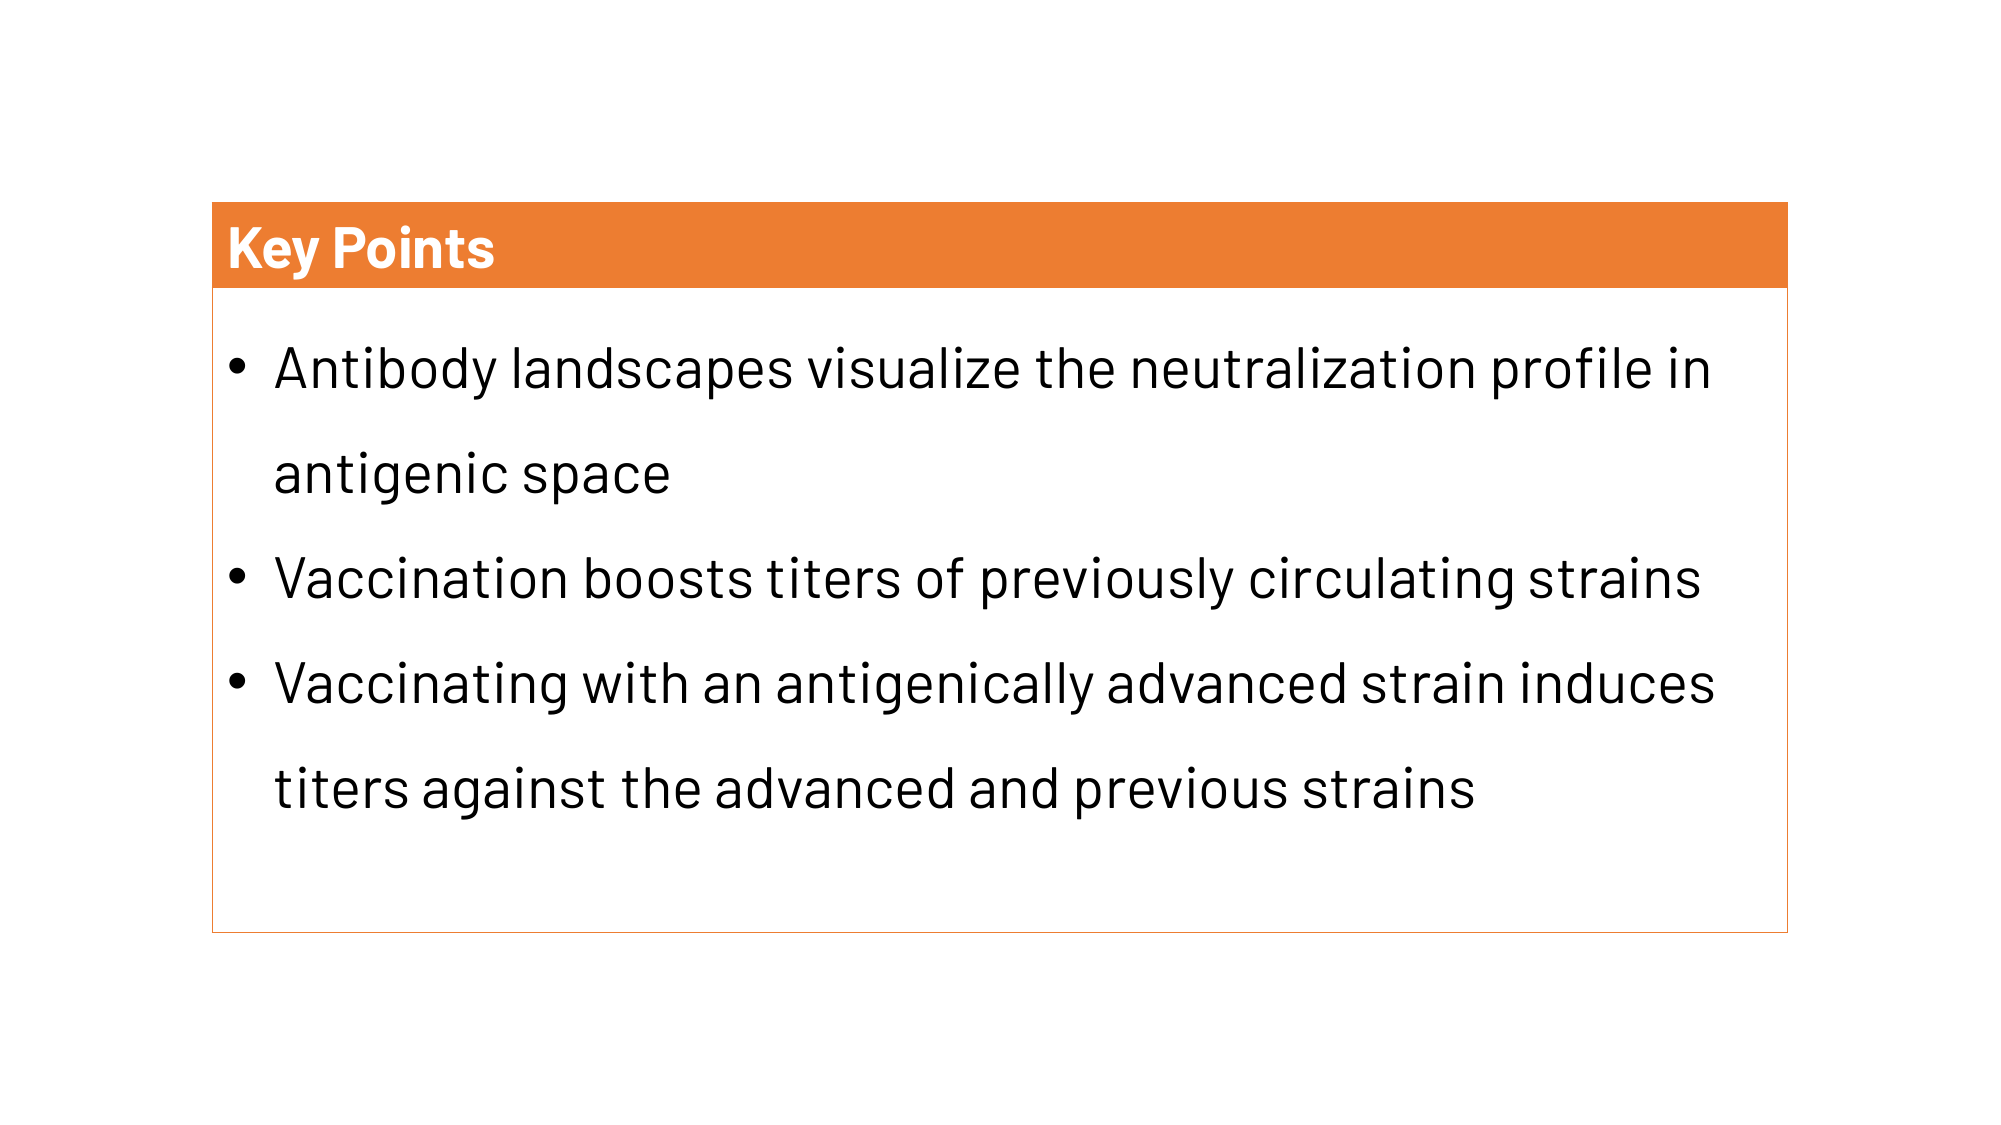

| Key Points |
| --- |
| Antibody landscapes visualize the neutralization profile in antigenic space Vaccination boosts titers of previously circulating strains Vaccinating with an antigenically advanced strain induces titers against the advanced and previous strains |